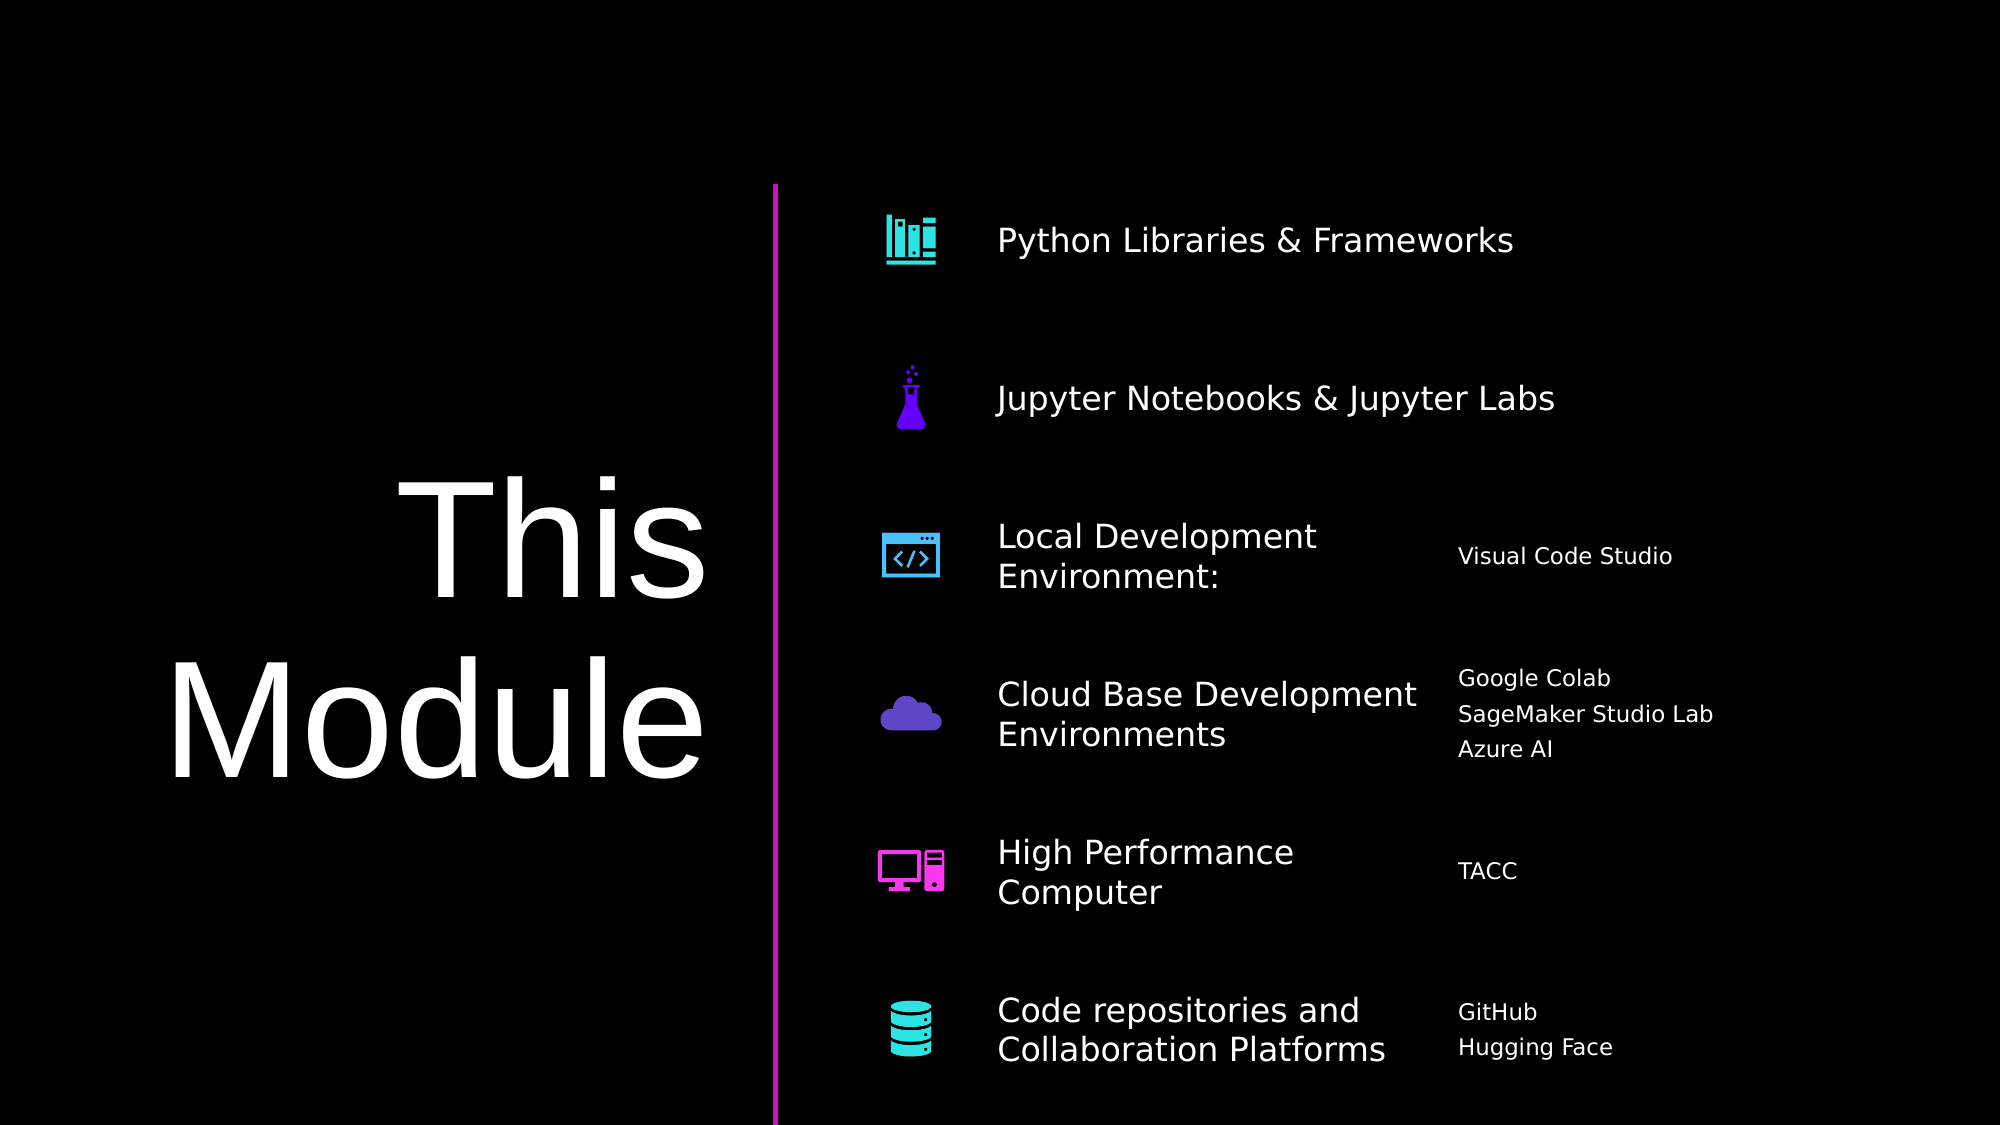

# This Module
Python Libraries & Frameworks
Jupyter Notebooks & Jupyter Labs
Local Development Environment:
Visual Code Studio
Cloud Base Development Environments
Google Colab
SageMaker Studio Lab
Azure AI
High Performance Computer
TACC
Code repositories and Collaboration Platforms
GitHub
Hugging Face